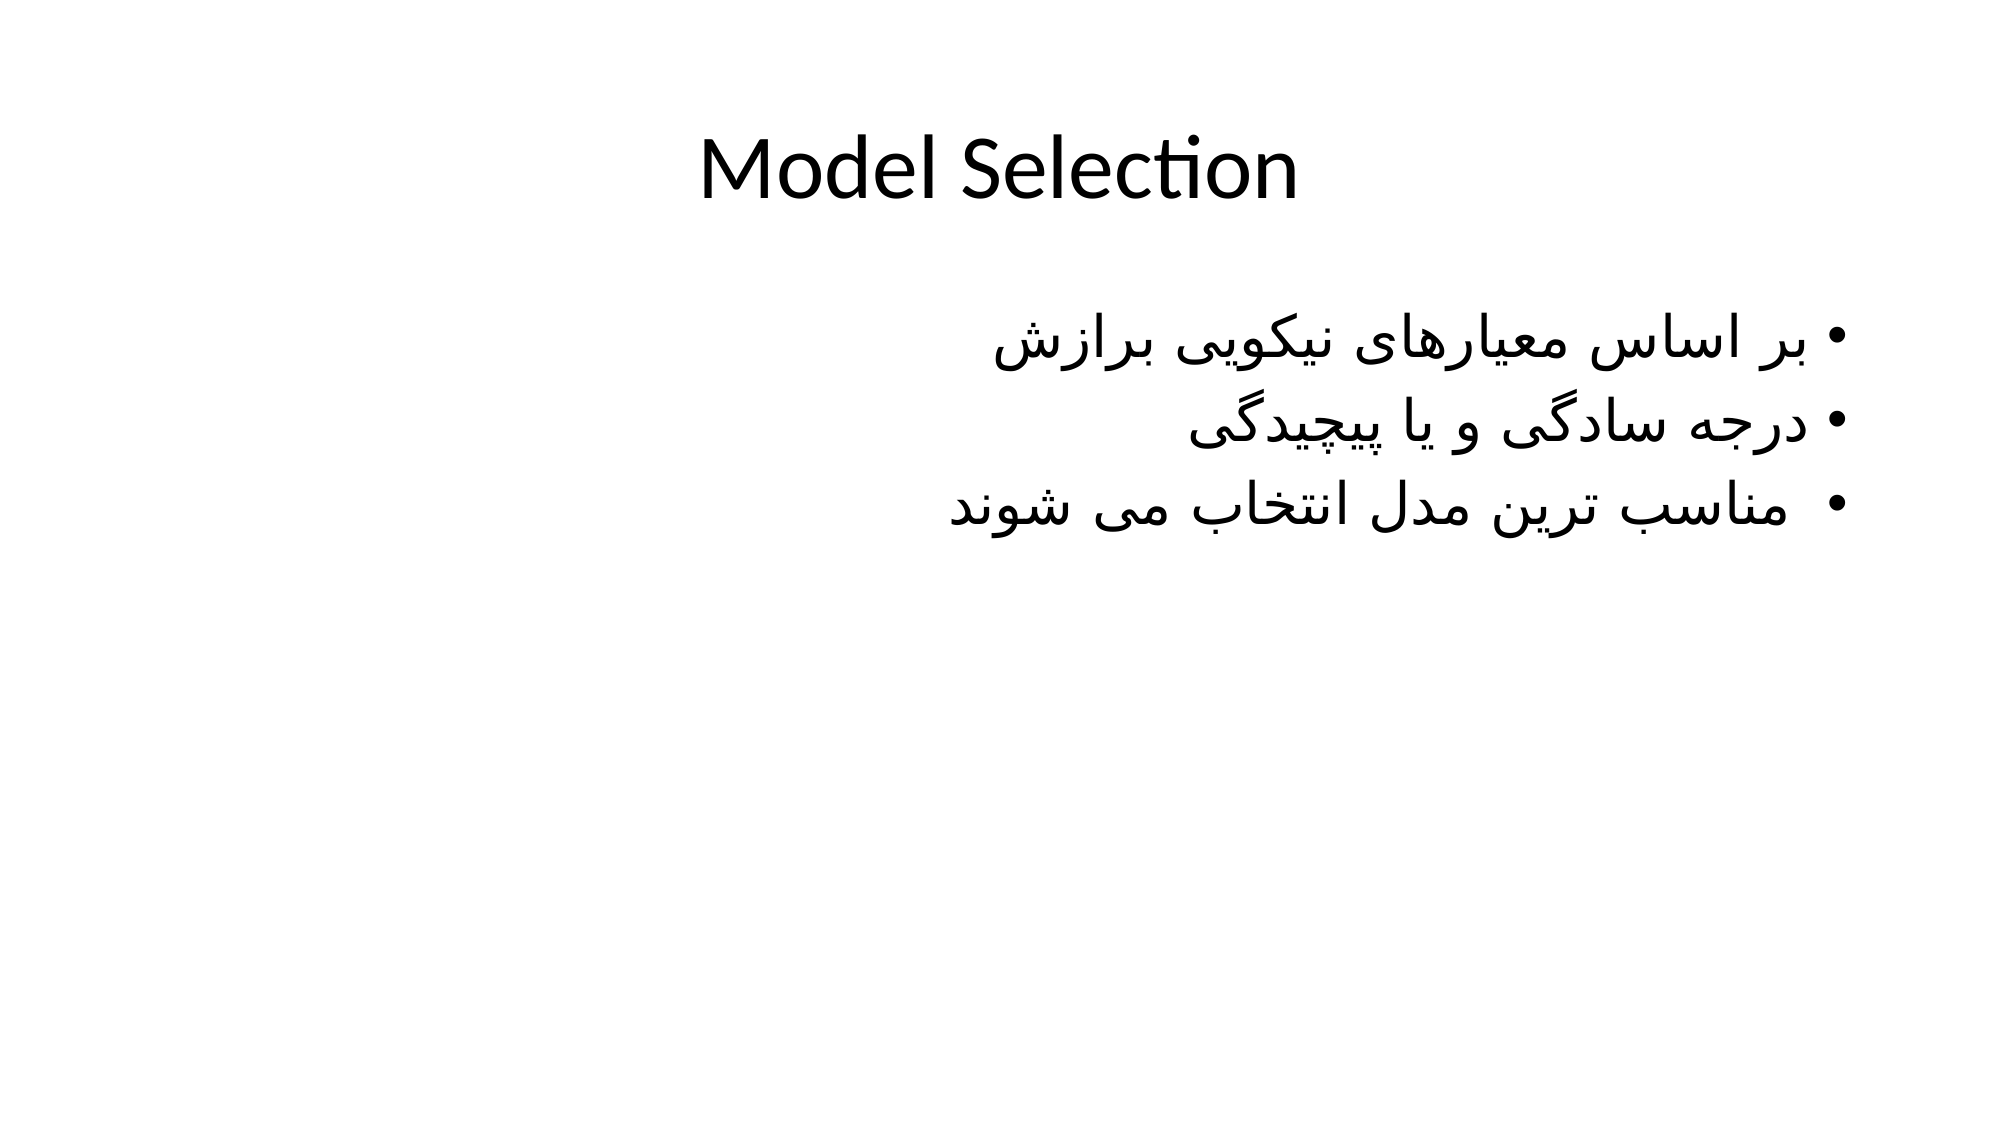

# Model Selection
بر اساس معیارهای نیکویی برازش
درجه سادگی و یا پیچیدگی
 مناسب ترین مدل انتخاب می شوند